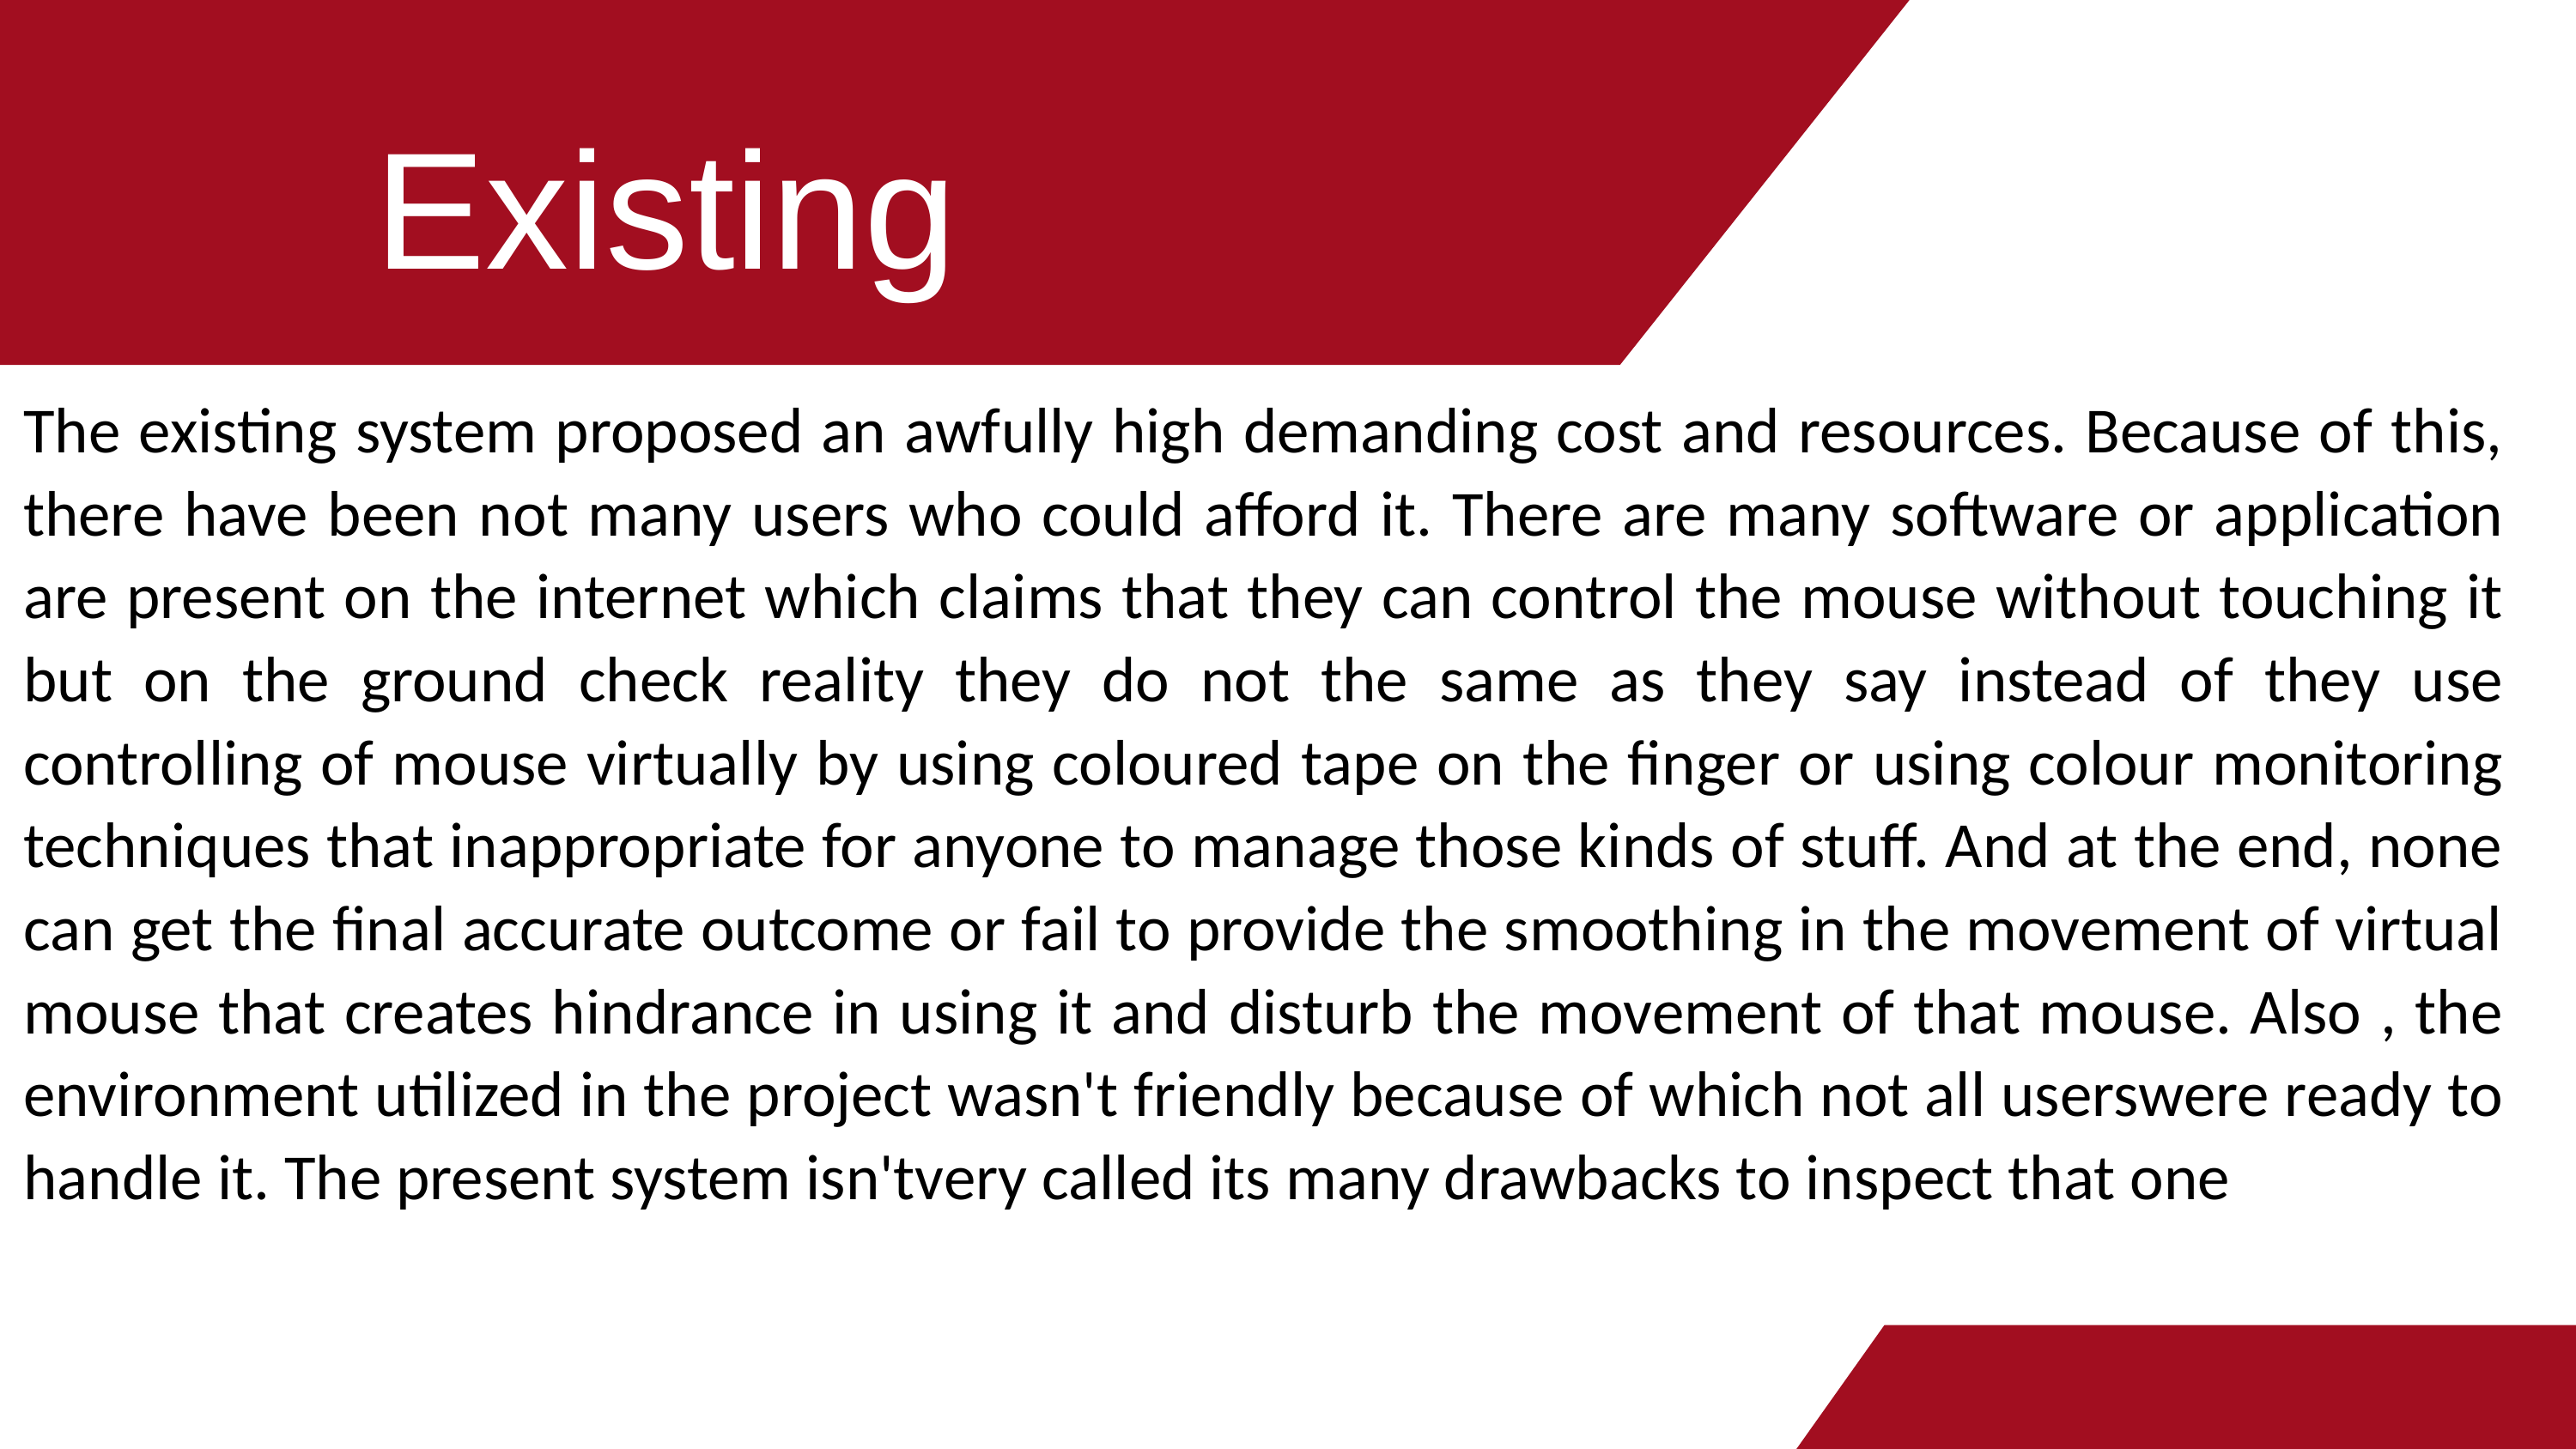

Existing System
The existing system proposed an awfully high demanding cost and resources. Because of this, there have been not many users who could afford it. There are many software or application are present on the internet which claims that they can control the mouse without touching it but on the ground check reality they do not the same as they say instead of they use controlling of mouse virtually by using coloured tape on the finger or using colour monitoring techniques that inappropriate for anyone to manage those kinds of stuff. And at the end, none can get the final accurate outcome or fail to provide the smoothing in the movement of virtual mouse that creates hindrance in using it and disturb the movement of that mouse. Also , the environment utilized in the project wasn't friendly because of which not all userswere ready to handle it. The present system isn'tvery called its many drawbacks to inspect that one